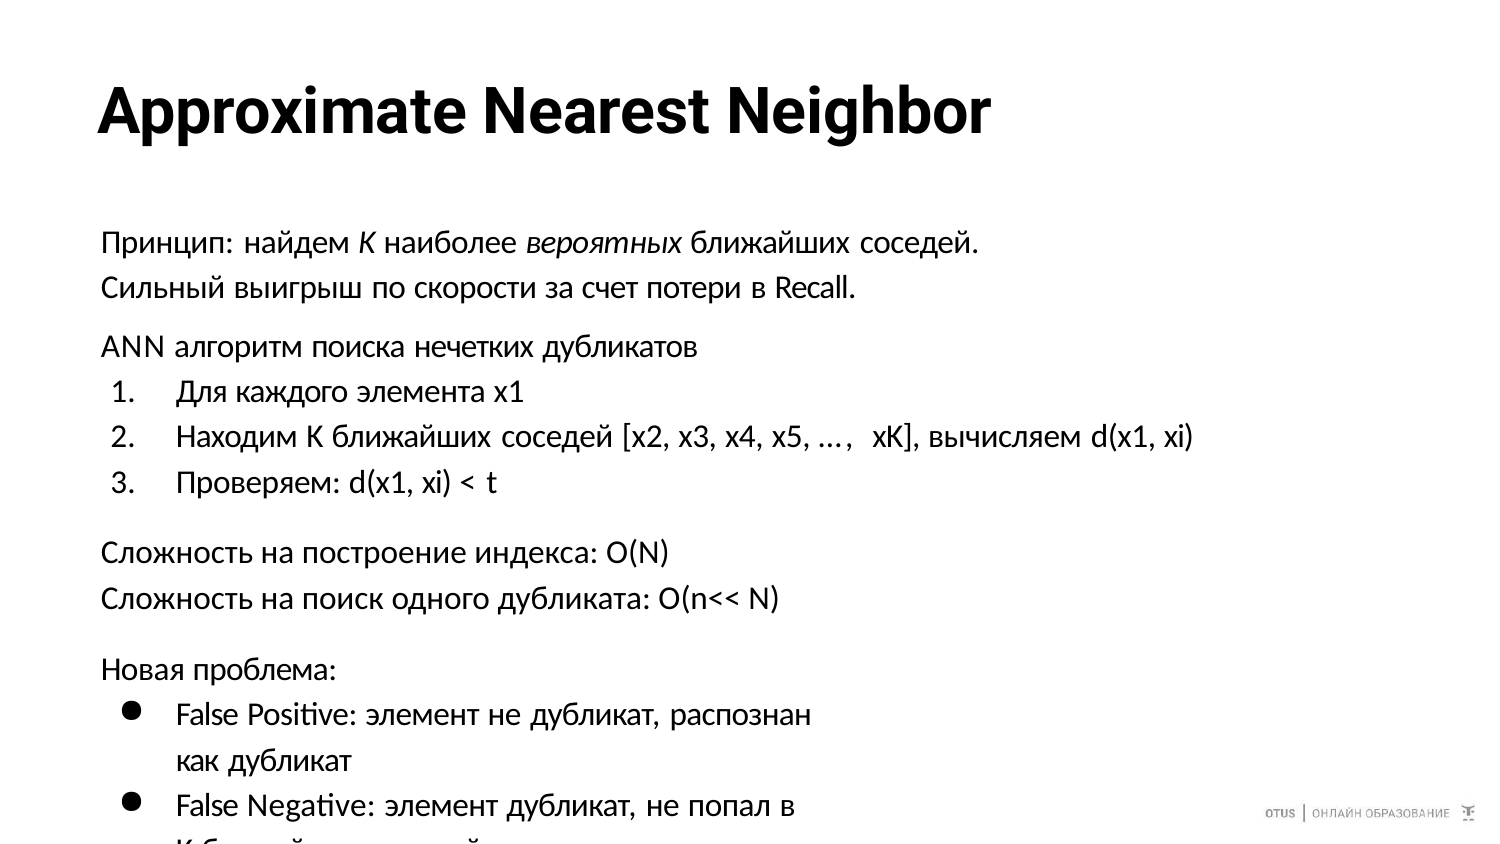

# Approximate Nearest Neighbor
Принцип: найдем K наиболее вероятных ближайших соседей.
Сильный выигрыш по скорости за счет потери в Recall.
ANN алгоритм поиска нечетких дубликатов
Для каждого элемента x1
Находим K ближайших соседей [x2, x3, x4, x5, …, xK], вычисляем d(x1, xi)
Проверяем: d(x1, xi) < t
Сложность на построение индекса: O(N)
Сложность на поиск одного дубликата: O(n<< N)
Новая проблема:
False Positive: элемент не дубликат, распознан как дубликат
False Negative: элемент дубликат, не попал в K ближайших соседей